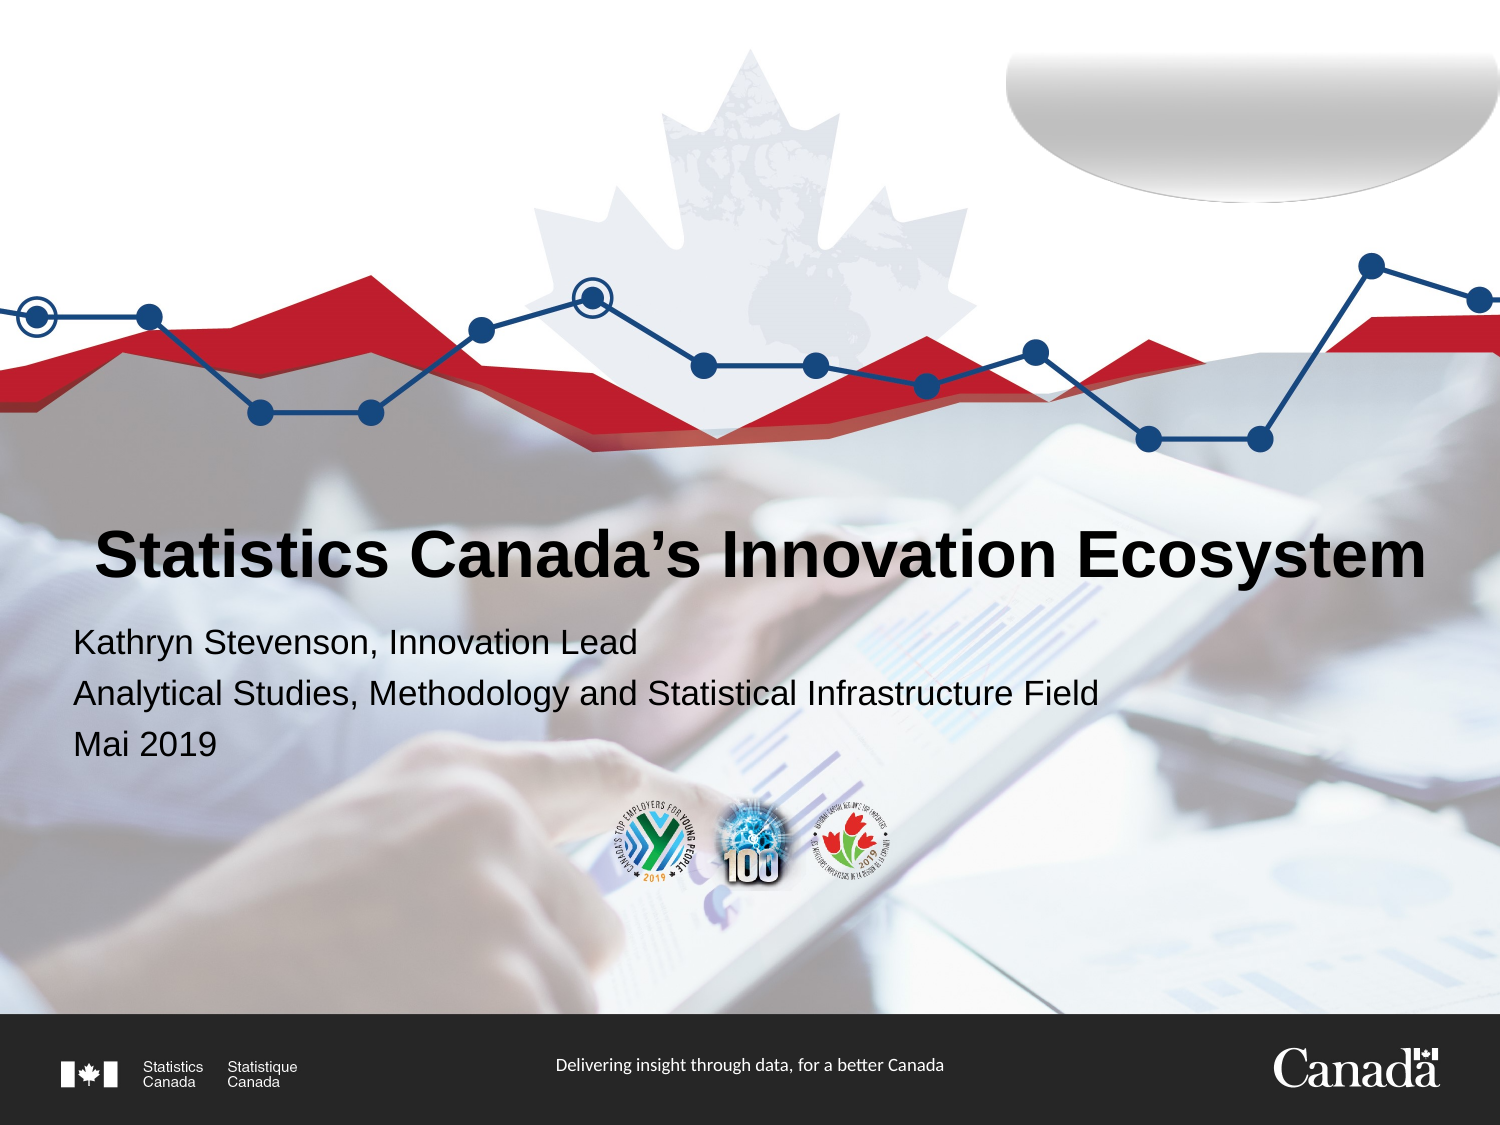

# Statistics Canada’s Innovation Ecosystem
Kathryn Stevenson, Innovation Lead
Analytical Studies, Methodology and Statistical Infrastructure Field
Mai 2019